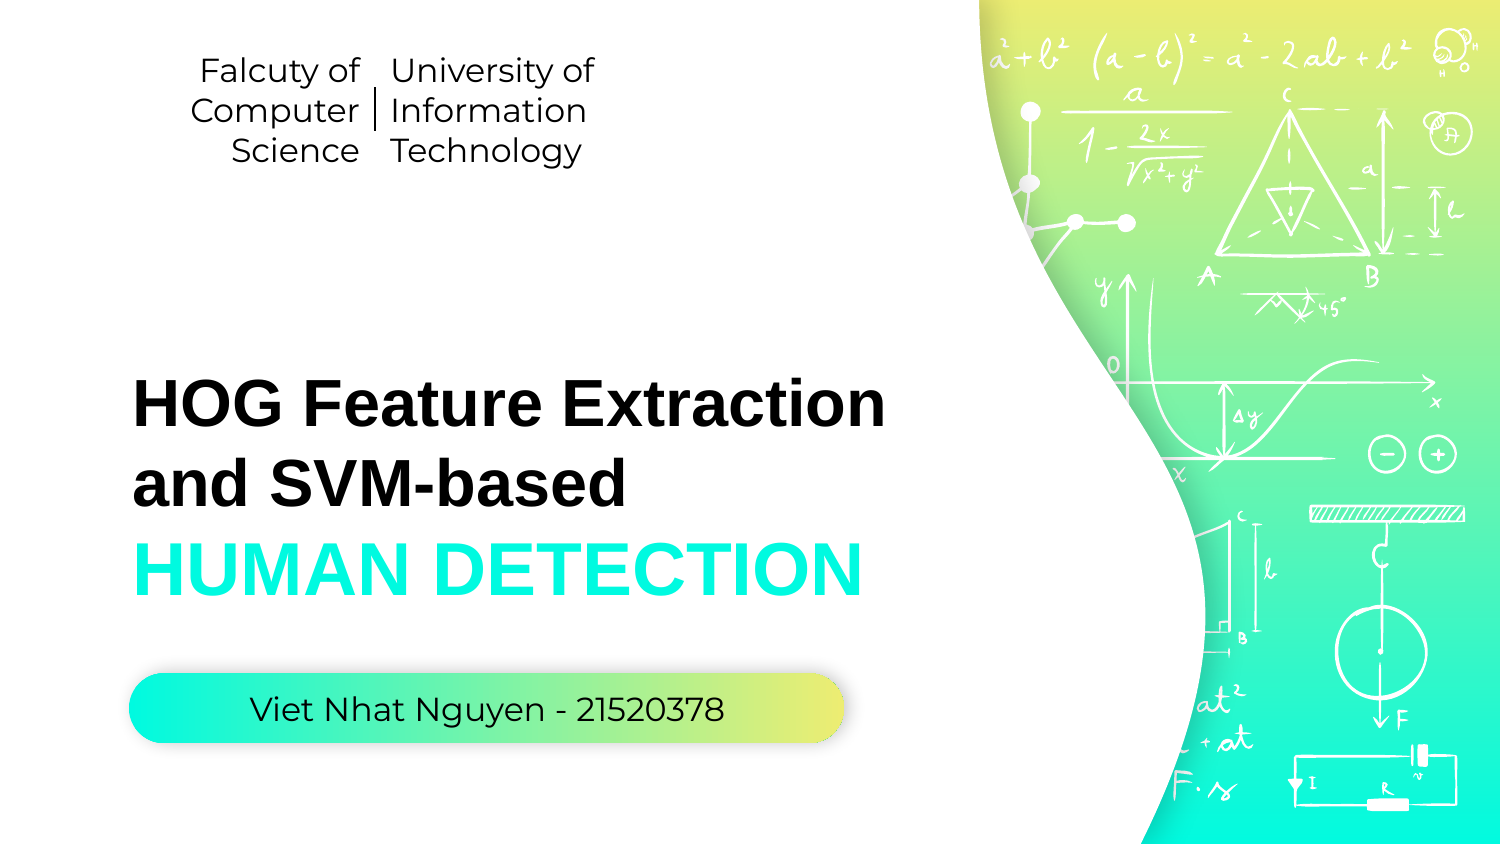

Falcuty of
Computer Science
University of Information Technology
# HOG Feature Extraction and SVM-based
HUMAN DETECTION

Viet Nhat Nguyen - 21520378